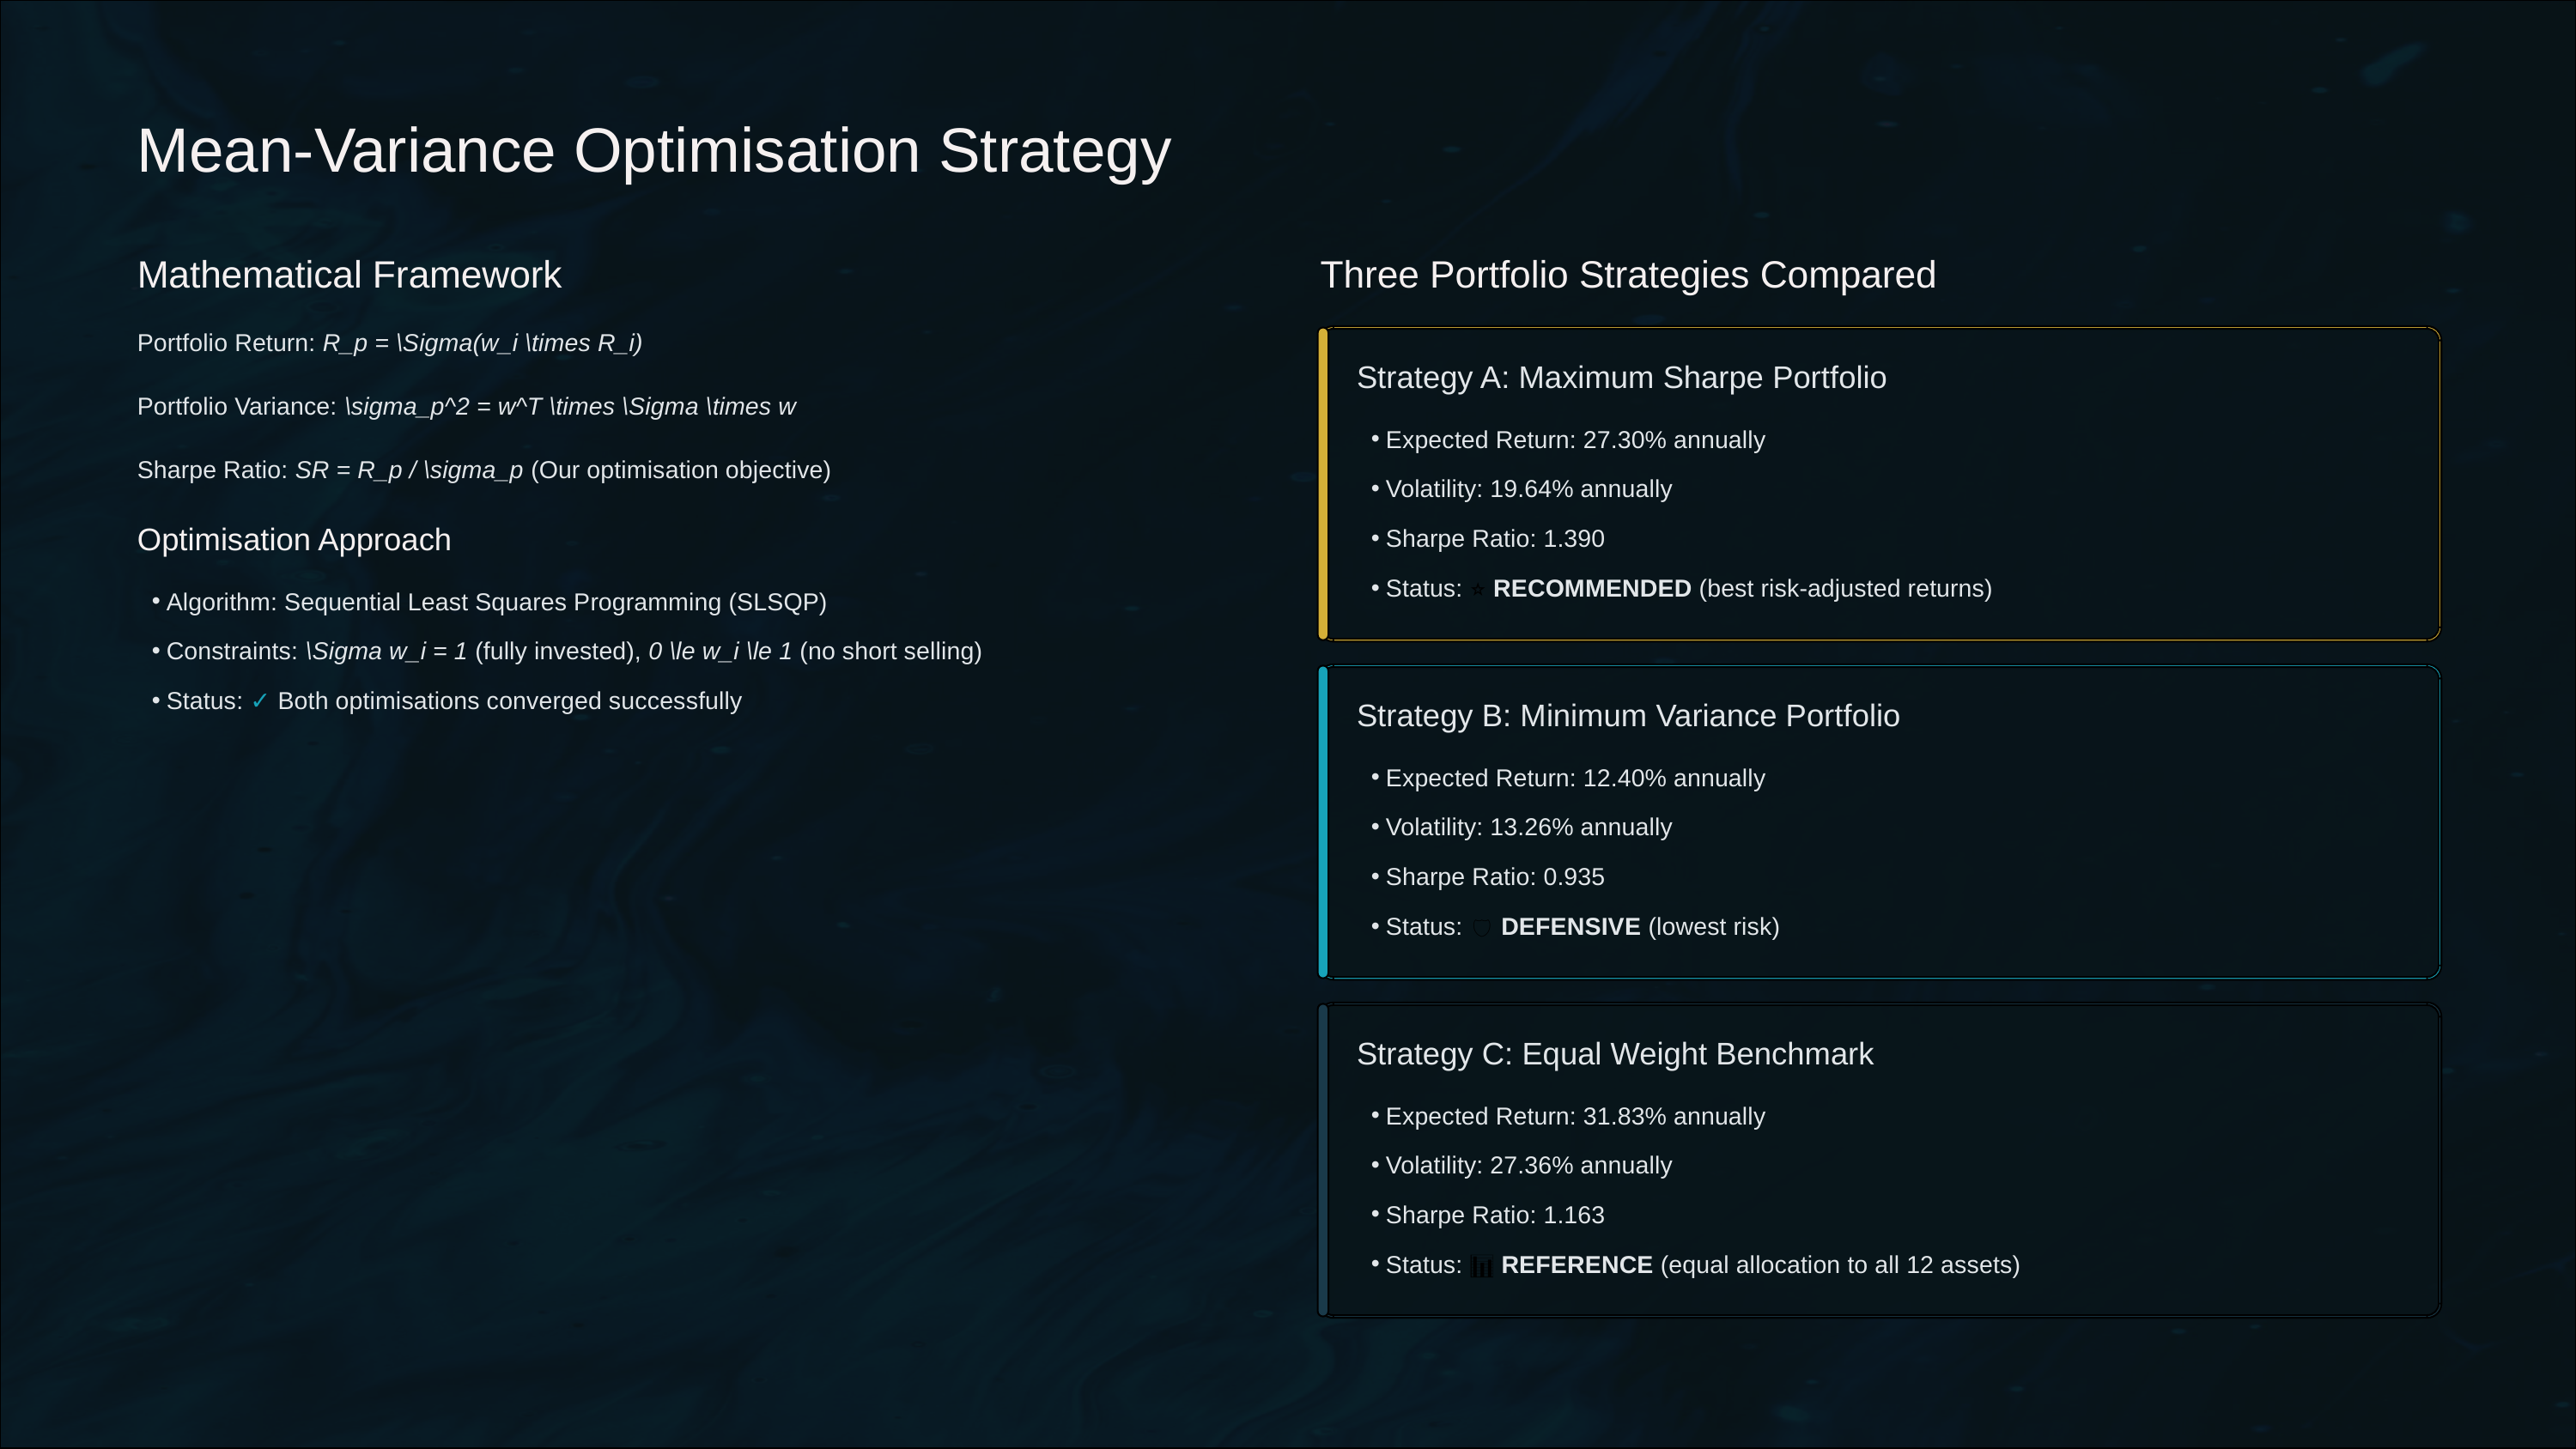

Mean-Variance Optimisation Strategy
Mathematical Framework
Three Portfolio Strategies Compared
Portfolio Return: R_p = \Sigma(w_i \times R_i)

Strategy A: Maximum Sharpe Portfolio
Portfolio Variance: \sigma_p^2 = w^T \times \Sigma \times w
Expected Return: 27.30% annually
Sharpe Ratio: SR = R_p / \sigma_p (Our optimisation objective)
Volatility: 19.64% annually
Sharpe Ratio: 1.390
Optimisation Approach
Status: ⭐ RECOMMENDED (best risk-adjusted returns)
Algorithm: Sequential Least Squares Programming (SLSQP)
Constraints: \Sigma w_i = 1 (fully invested), 0 \le w_i \le 1 (no short selling)

Status: ✓ Both optimisations converged successfully
Strategy B: Minimum Variance Portfolio
Expected Return: 12.40% annually
Volatility: 13.26% annually
Sharpe Ratio: 0.935
Status: 🛡️ DEFENSIVE (lowest risk)

Strategy C: Equal Weight Benchmark
Expected Return: 31.83% annually
Volatility: 27.36% annually
Sharpe Ratio: 1.163
Status: 📊 REFERENCE (equal allocation to all 12 assets)